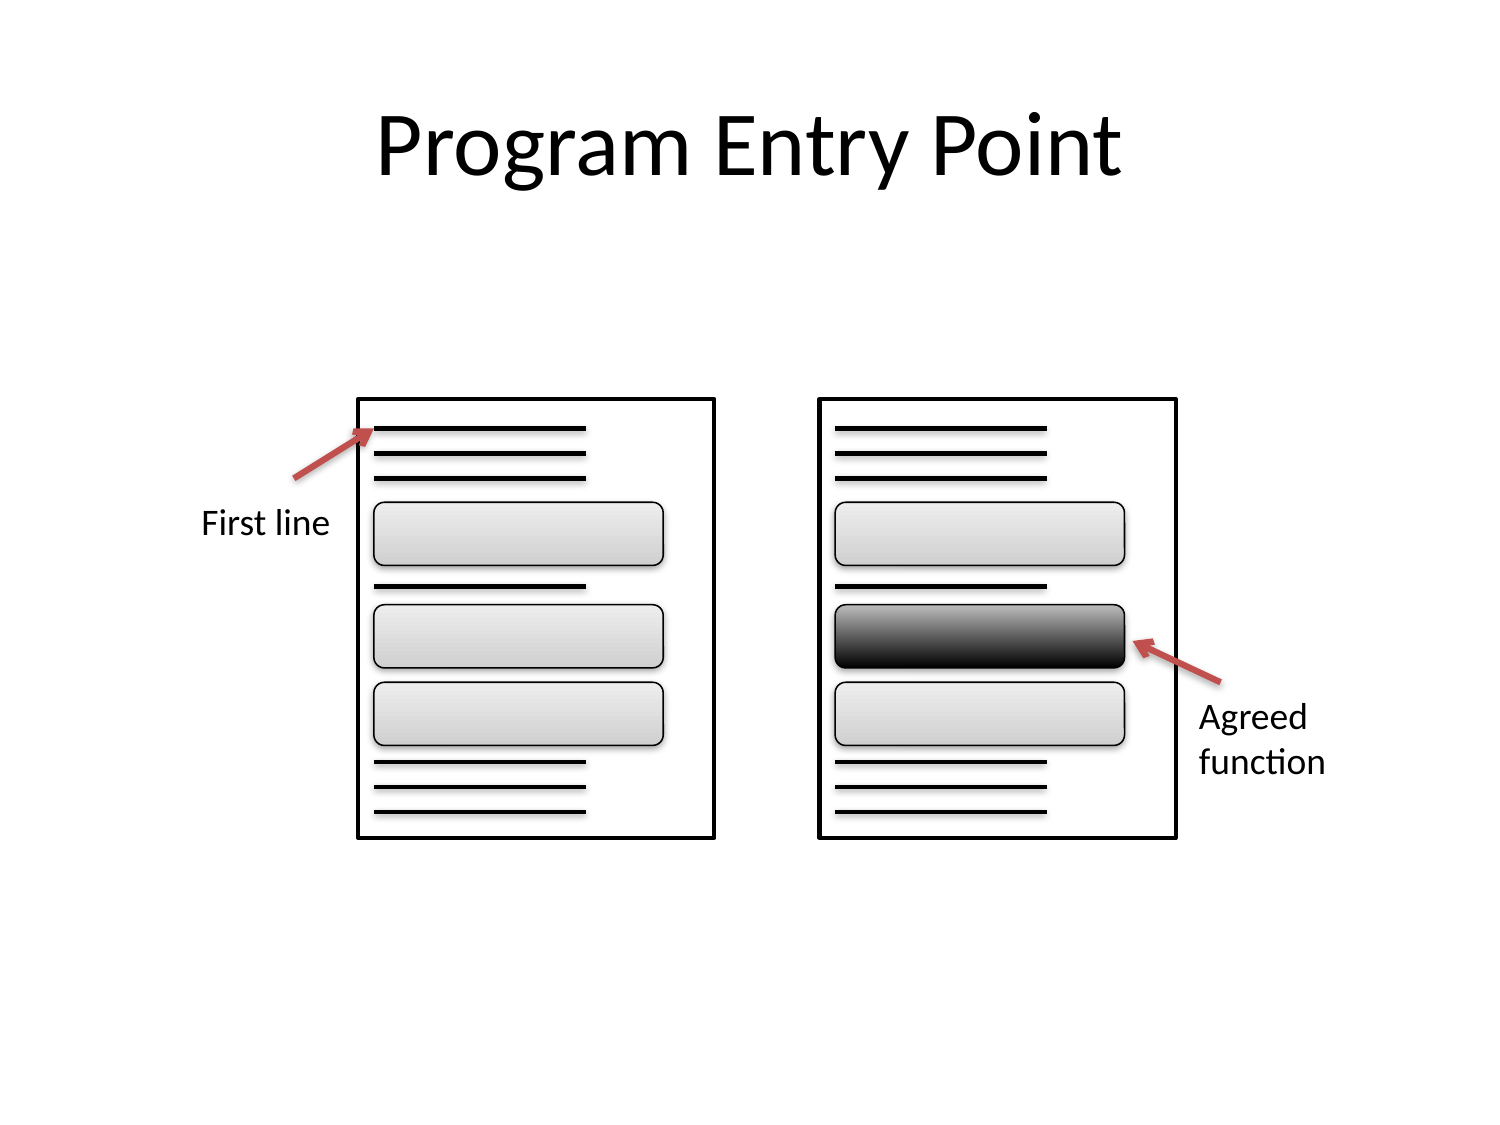

# Program Entry Point

First line
Agreed
function